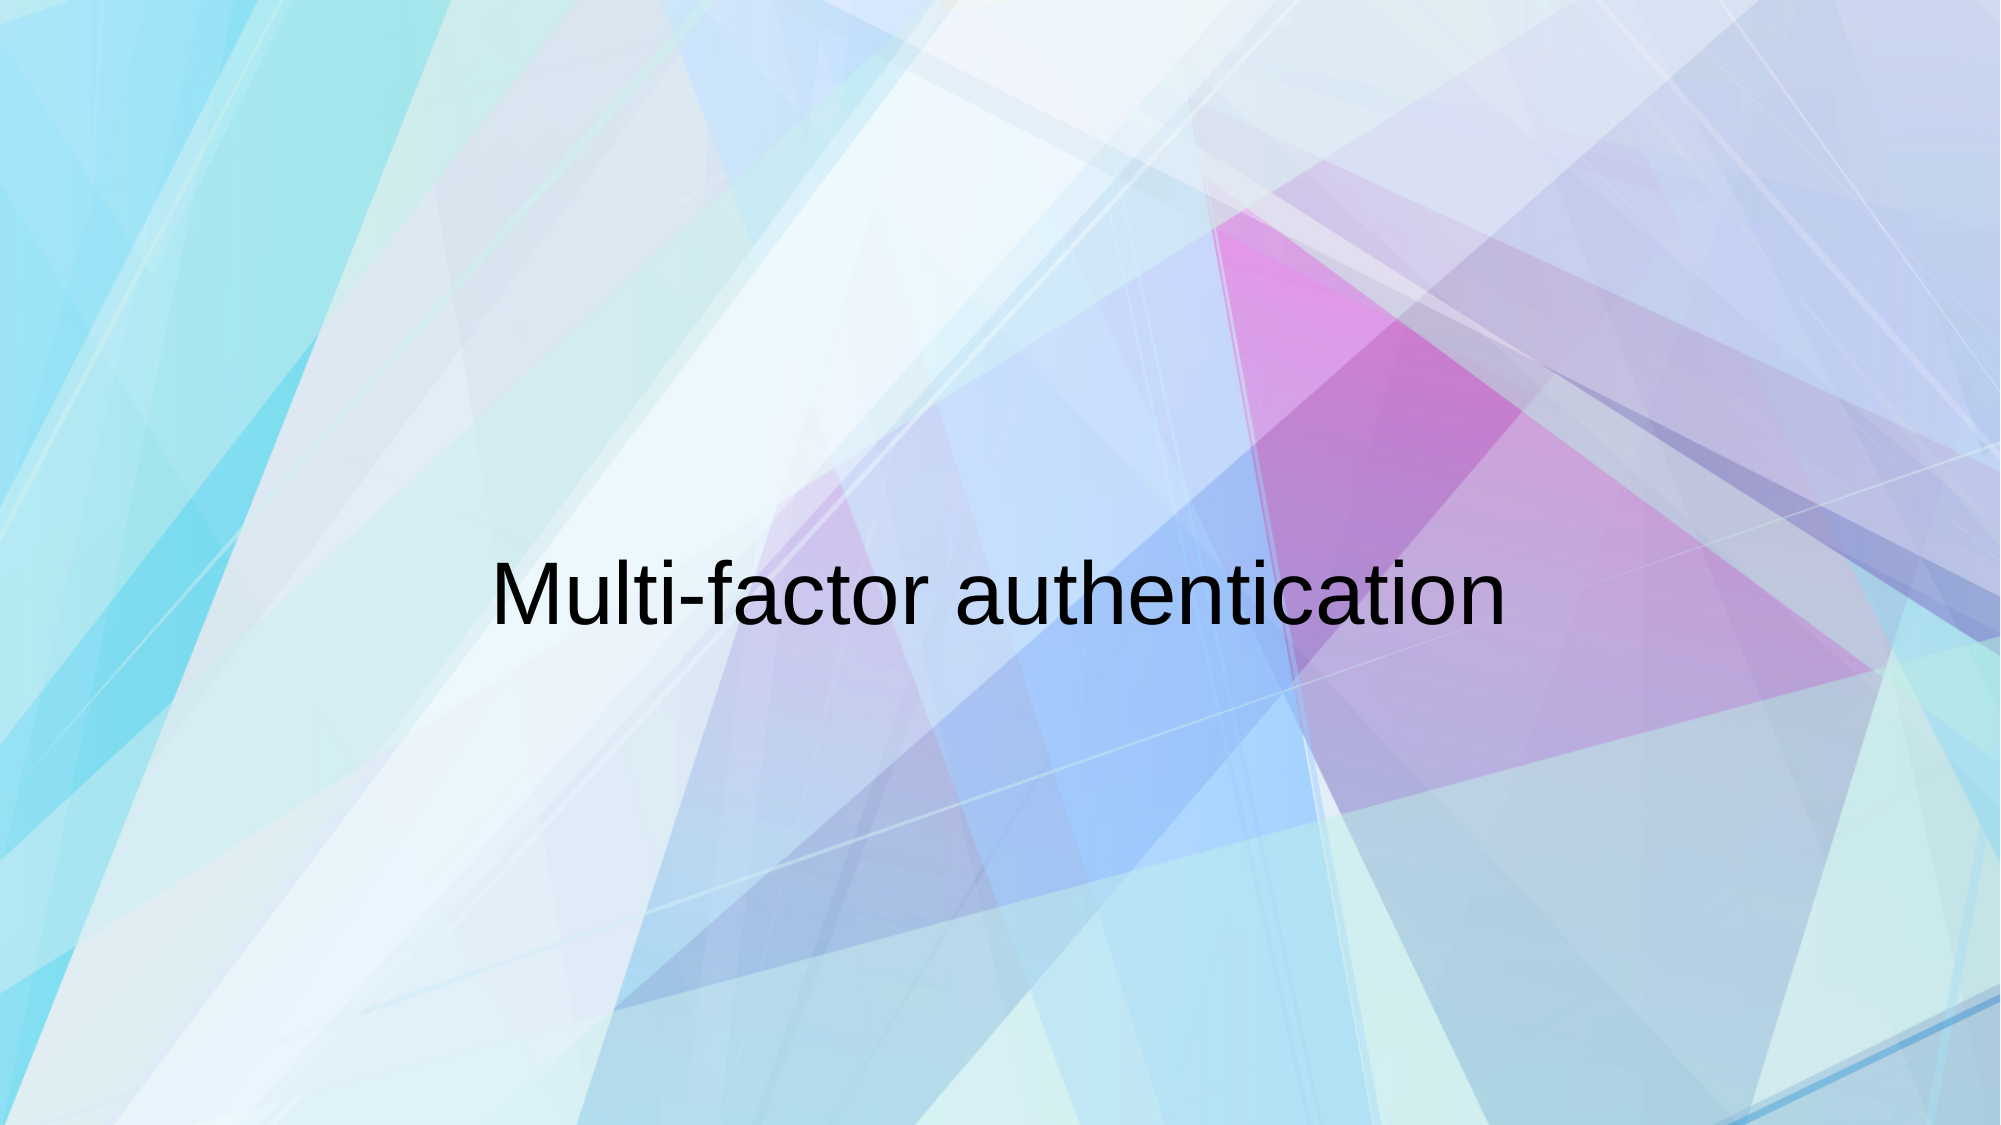

# Multi-factor authentication
© EG A/S
29